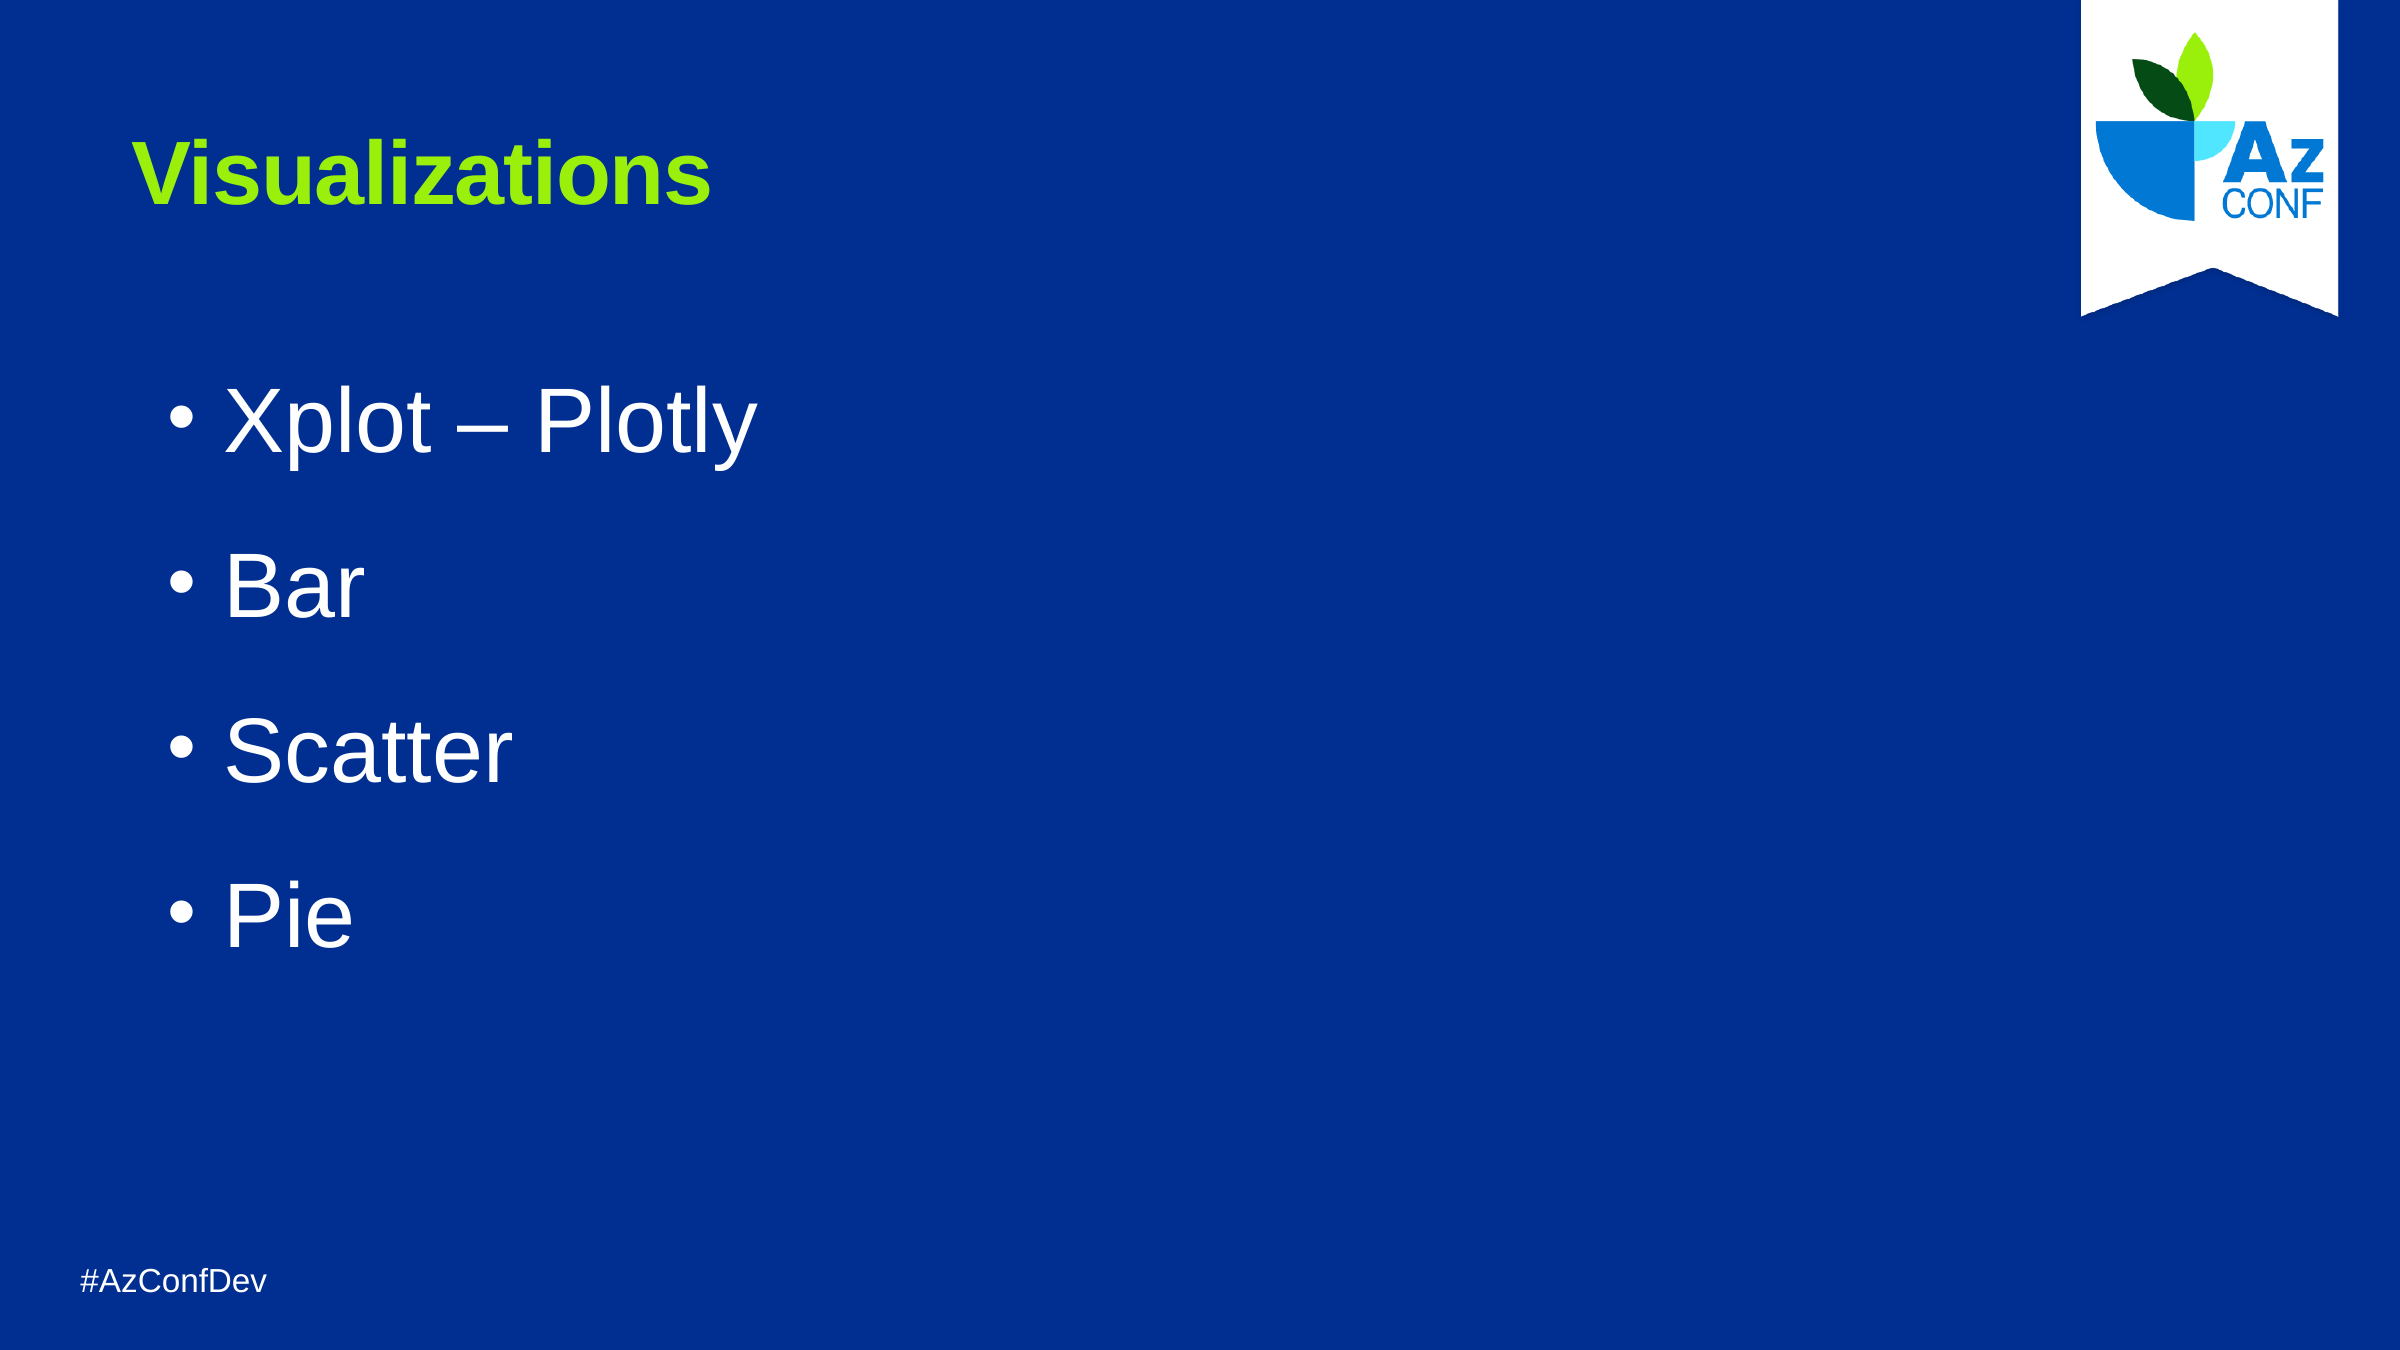

# Visualizations
Xplot – Plotly
Bar
Scatter
Pie